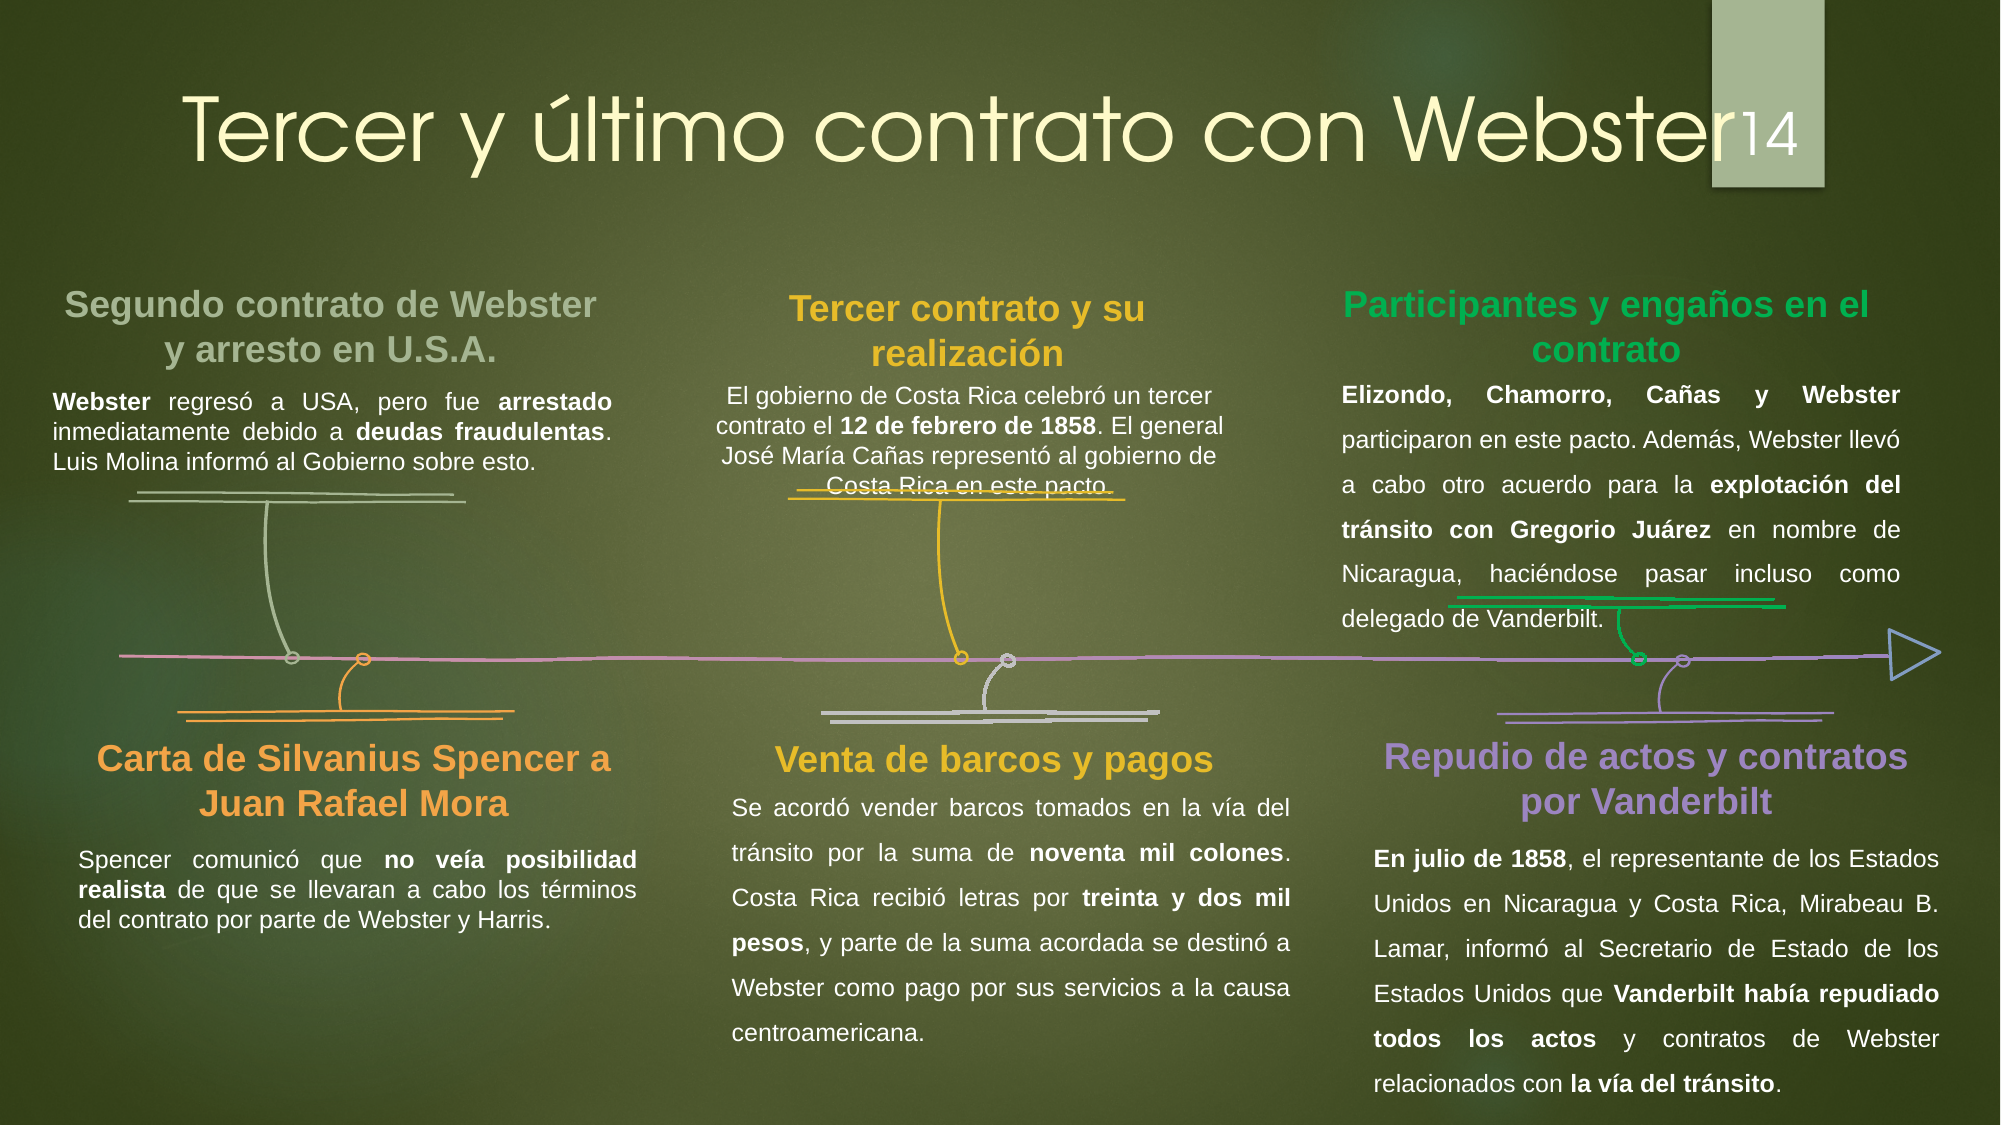

14
# Tercer y último contrato con Webster
Participantes y engaños en el contrato
Segundo contrato de Webster y arresto en U.S.A.
Tercer contrato y su realización
Elizondo, Chamorro, Cañas y Webster participaron en este pacto. Además, Webster llevó a cabo otro acuerdo para la explotación del tránsito con Gregorio Juárez en nombre de Nicaragua, haciéndose pasar incluso como delegado de Vanderbilt.
El gobierno de Costa Rica celebró un tercer contrato el 12 de febrero de 1858. El general José María Cañas representó al gobierno de Costa Rica en este pacto.

Webster regresó a USA, pero fue arrestado inmediatamente debido a deudas fraudulentas. Luis Molina informó al Gobierno sobre esto.

Carta de Silvanius Spencer a Juan Rafael Mora
Repudio de actos y contratos por Vanderbilt
Venta de barcos y pagos
Se acordó vender barcos tomados en la vía del tránsito por la suma de noventa mil colones. Costa Rica recibió letras por treinta y dos mil pesos, y parte de la suma acordada se destinó a Webster como pago por sus servicios a la causa centroamericana.
En julio de 1858, el representante de los Estados Unidos en Nicaragua y Costa Rica, Mirabeau B. Lamar, informó al Secretario de Estado de los Estados Unidos que Vanderbilt había repudiado todos los actos y contratos de Webster relacionados con la vía del tránsito.
Spencer comunicó que no veía posibilidad realista de que se llevaran a cabo los términos del contrato por parte de Webster y Harris.